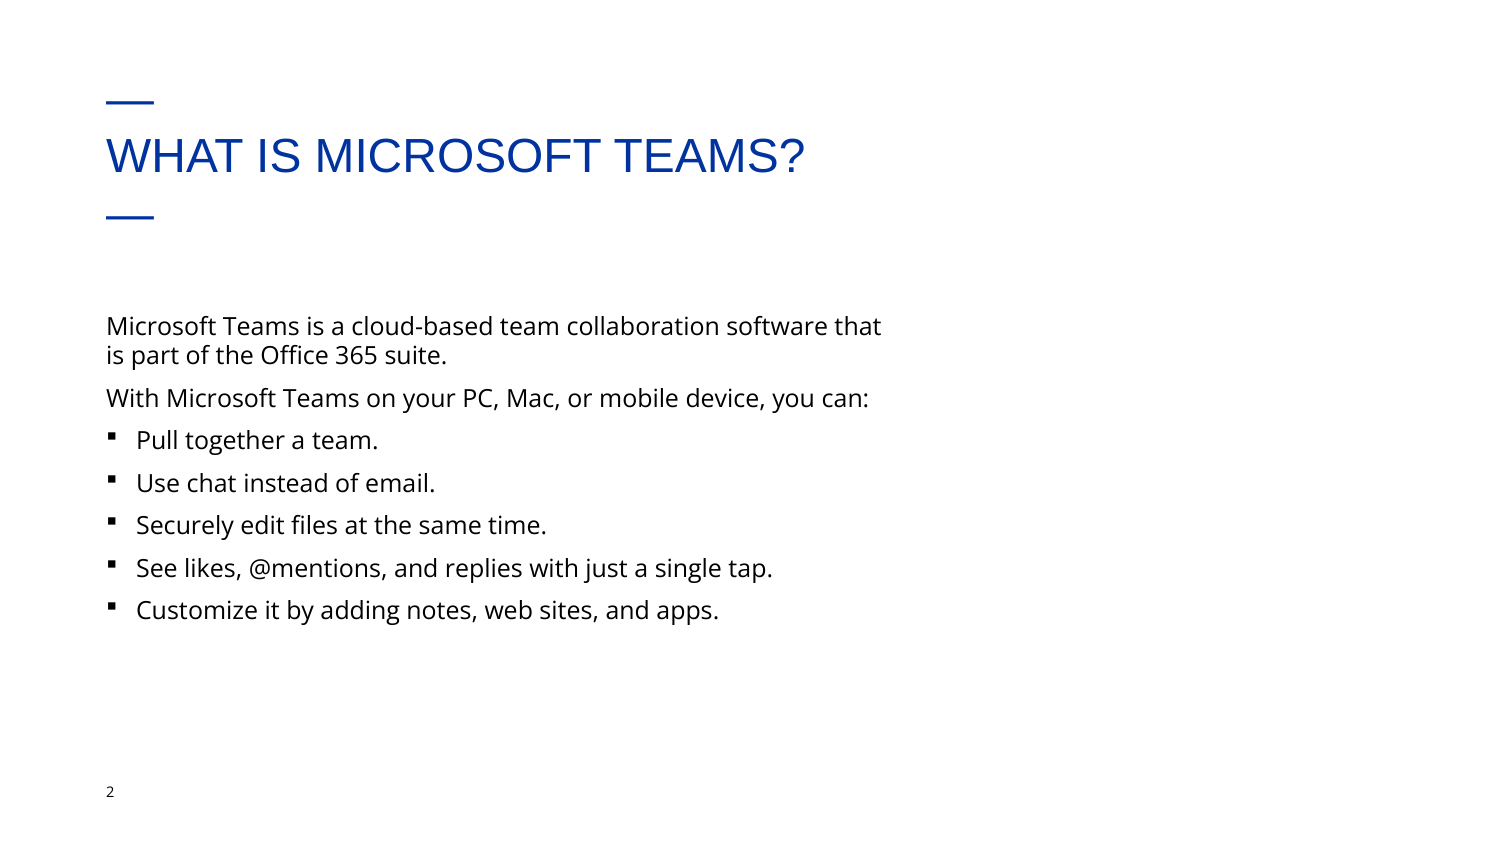

# ― what is Microsoft Teams? ―
Microsoft Teams is a cloud-based team collaboration software that is part of the Office 365 suite.
With Microsoft Teams on your PC, Mac, or mobile device, you can:
Pull together a team.
Use chat instead of email.
Securely edit files at the same time.
See likes, @mentions, and replies with just a single tap.
Customize it by adding notes, web sites, and apps.
2